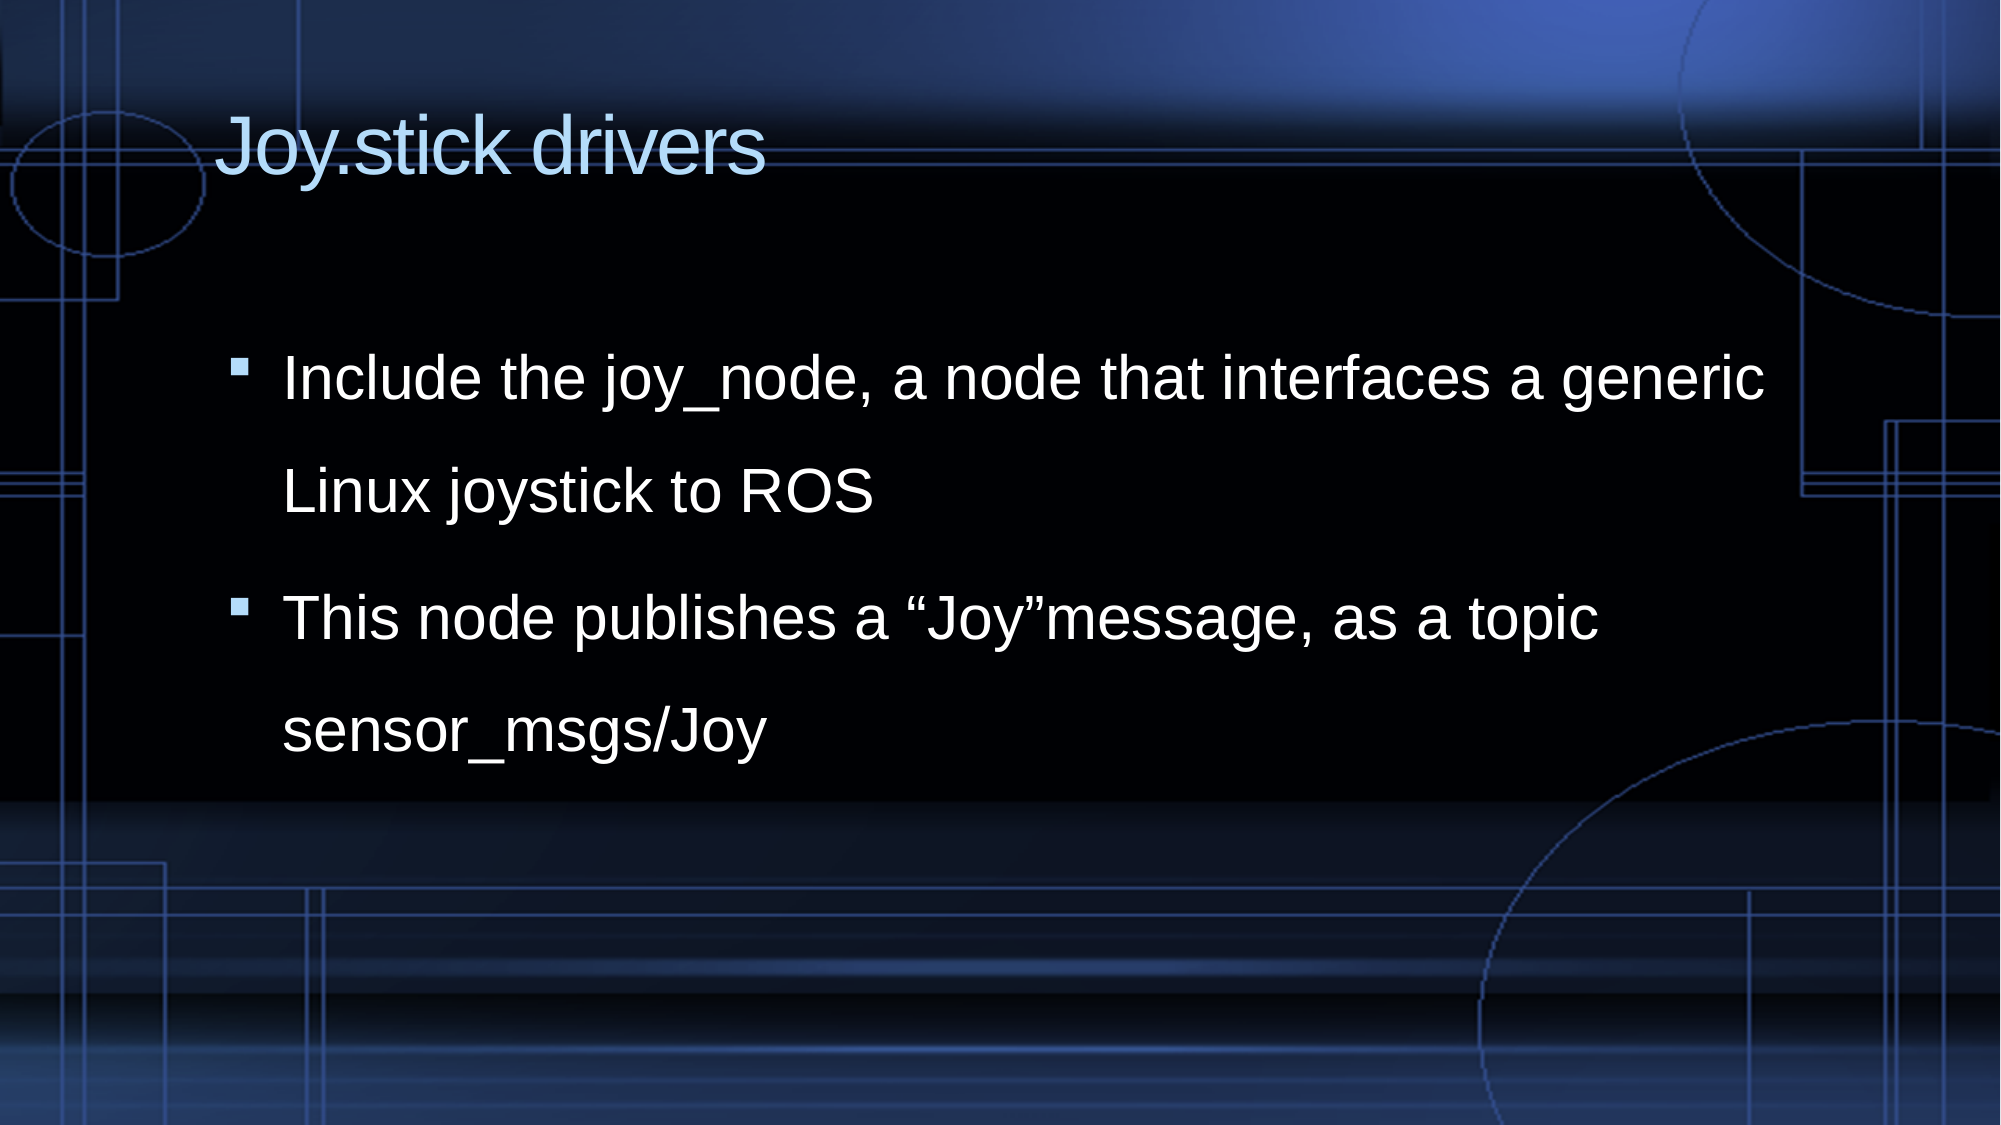

Joy.stick drivers
Include the joy_node, a node that interfaces a generic Linux joystick to ROS
This node publishes a “Joy”message, as a topic sensor_msgs/Joy